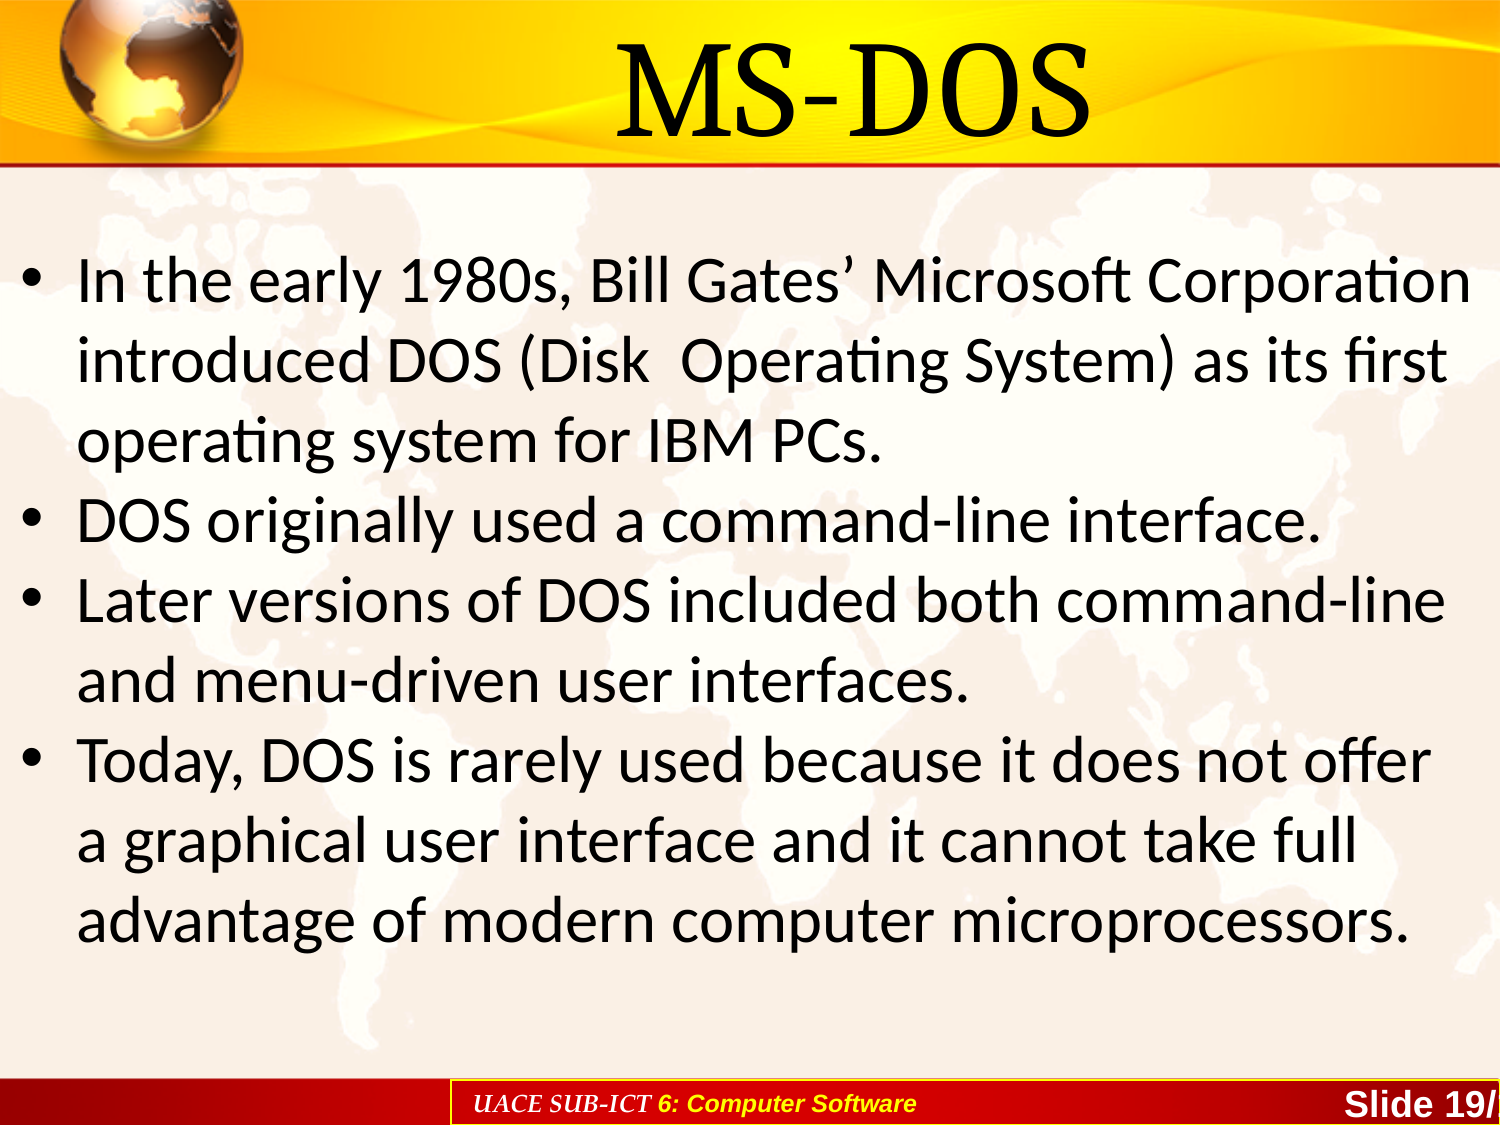

# MS-DOS
In the early 1980s, Bill Gates’ Microsoft Corporation introduced DOS (Disk  Operating System) as its first operating system for IBM PCs.
DOS originally used a command-line interface.
Later versions of DOS included both command-line and menu-driven user interfaces.
Today, DOS is rarely used because it does not offer a graphical user interface and it cannot take full advantage of modern computer microprocessors.